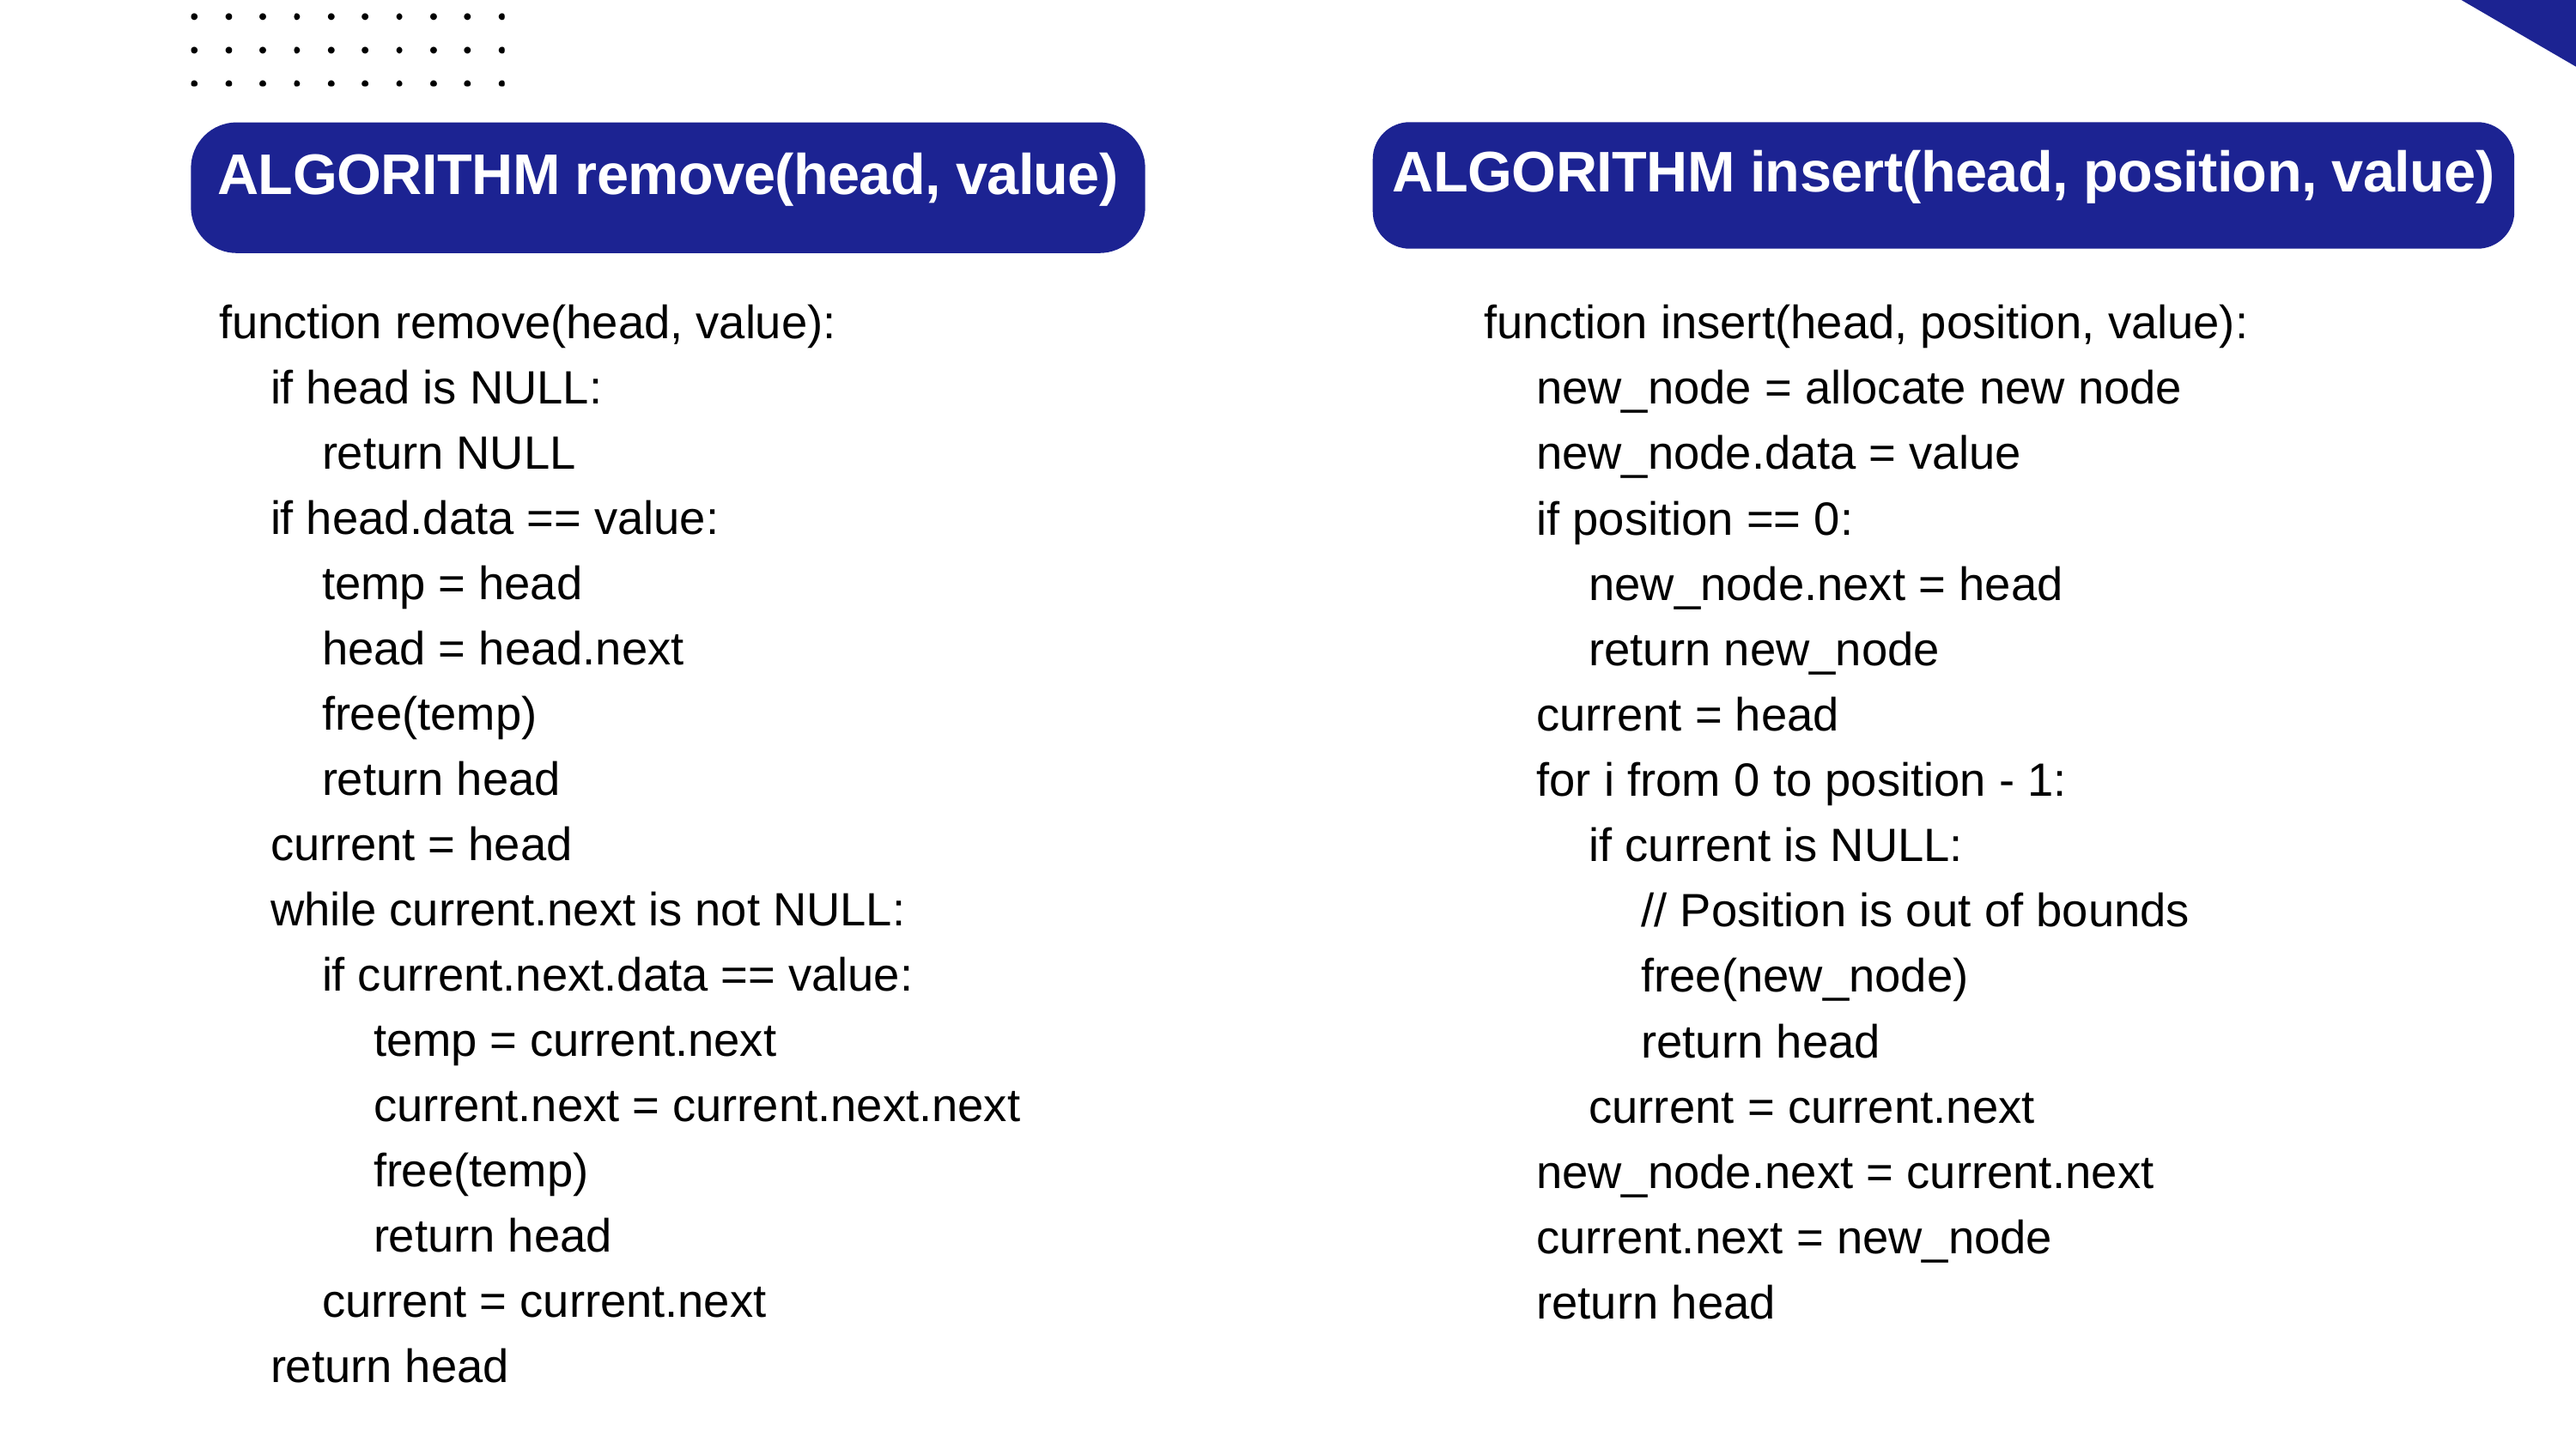

function sort(head):
    sorted_list = NULL
    current = head
    while current is not NULL:
        next_node = current.next
        sorted_list = sorted_insert(sorted_list, current)
        current = next_node
    return sorted_list

ALGORITHM insert(head, position, value)

ALGORITHM remove(head, value)
function remove(head, value):
    if head is NULL:
        return NULL
    if head.data == value:
        temp = head
        head = head.next
        free(temp)
        return head
    current = head
    while current.next is not NULL:
        if current.next.data == value:
            temp = current.next
            current.next = current.next.next
            free(temp)
            return head
        current = current.next
    return head

function insert(head, position, value):
    new_node = allocate new node
    new_node.data = value
    if position == 0:
        new_node.next = head
        return new_node
    current = head
    for i from 0 to position - 1:
        if current is NULL:
            // Position is out of bounds
            free(new_node)
            return head
        current = current.next
    new_node.next = current.next
    current.next = new_node
    return head